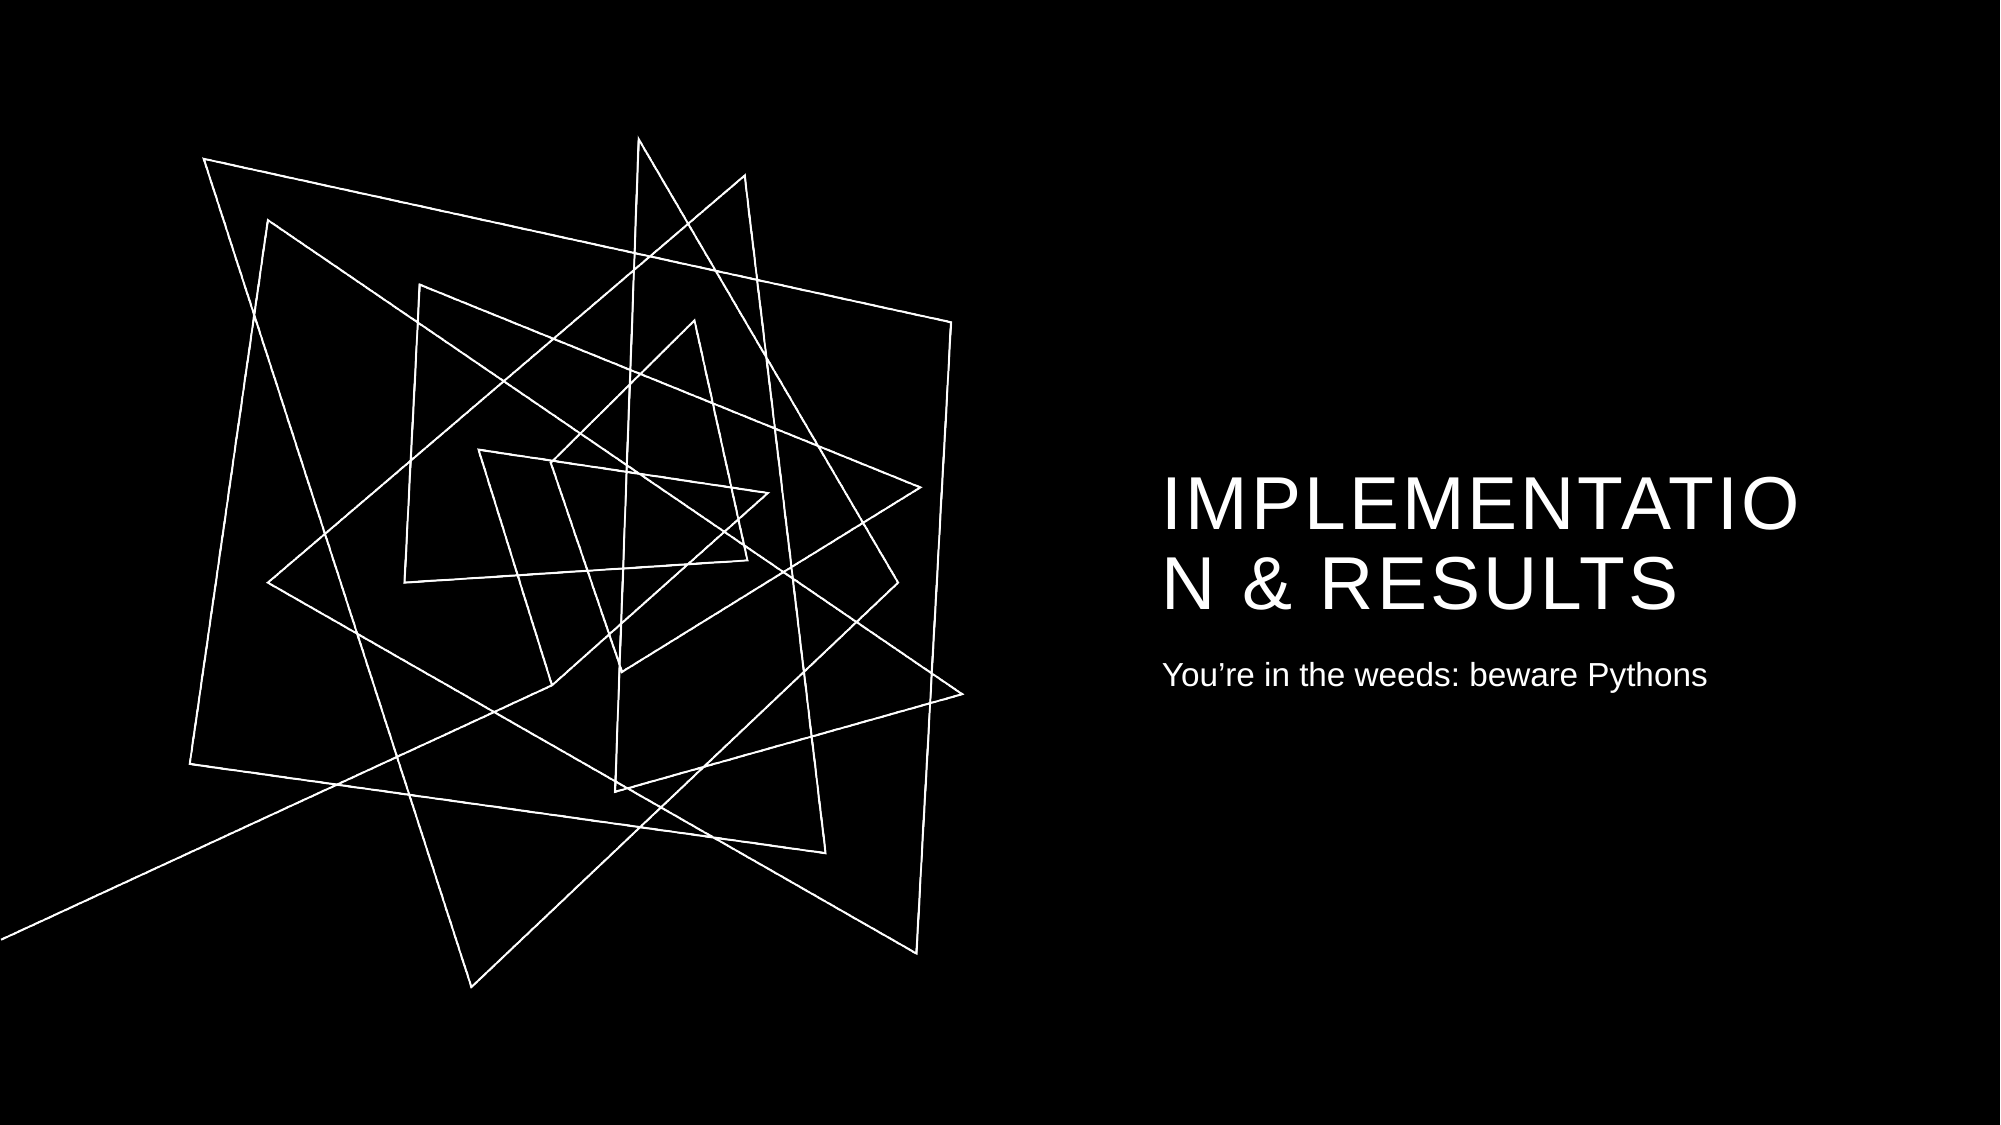

# Implementation & Results
You’re in the weeds: beware Pythons